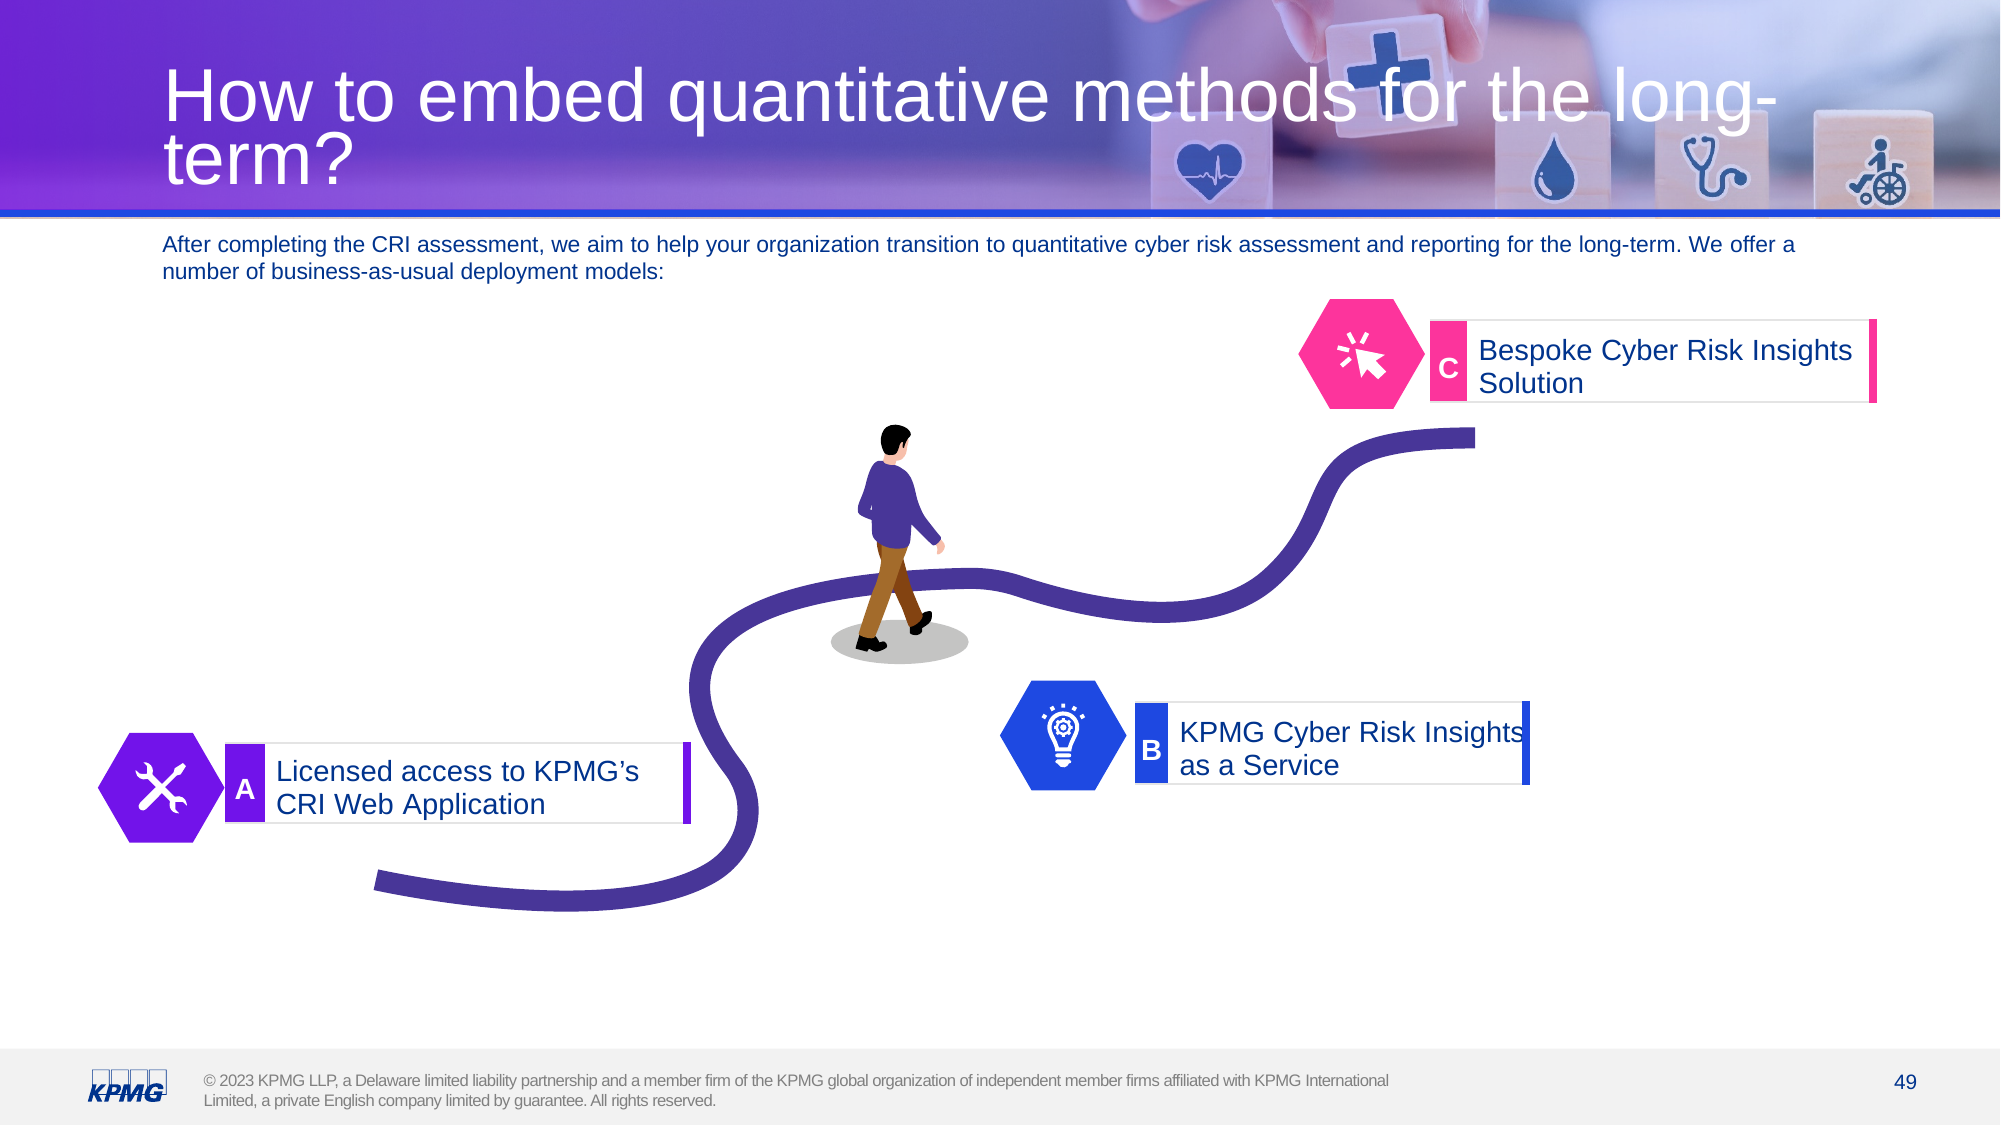

# How to embed quantitative methods for the long-term?
After completing the CRI assessment, we aim to help your organization transition to quantitative cyber risk assessment and reporting for the long-term. We offer a number of business-as-usual deployment models:

| C | Bespoke Cyber Risk Insights Solution |
| --- | --- |

| B | KPMG Cyber Risk Insights as a Service |
| --- | --- |

| A | Licensed access to KPMG’s CRI Web Application |
| --- | --- |